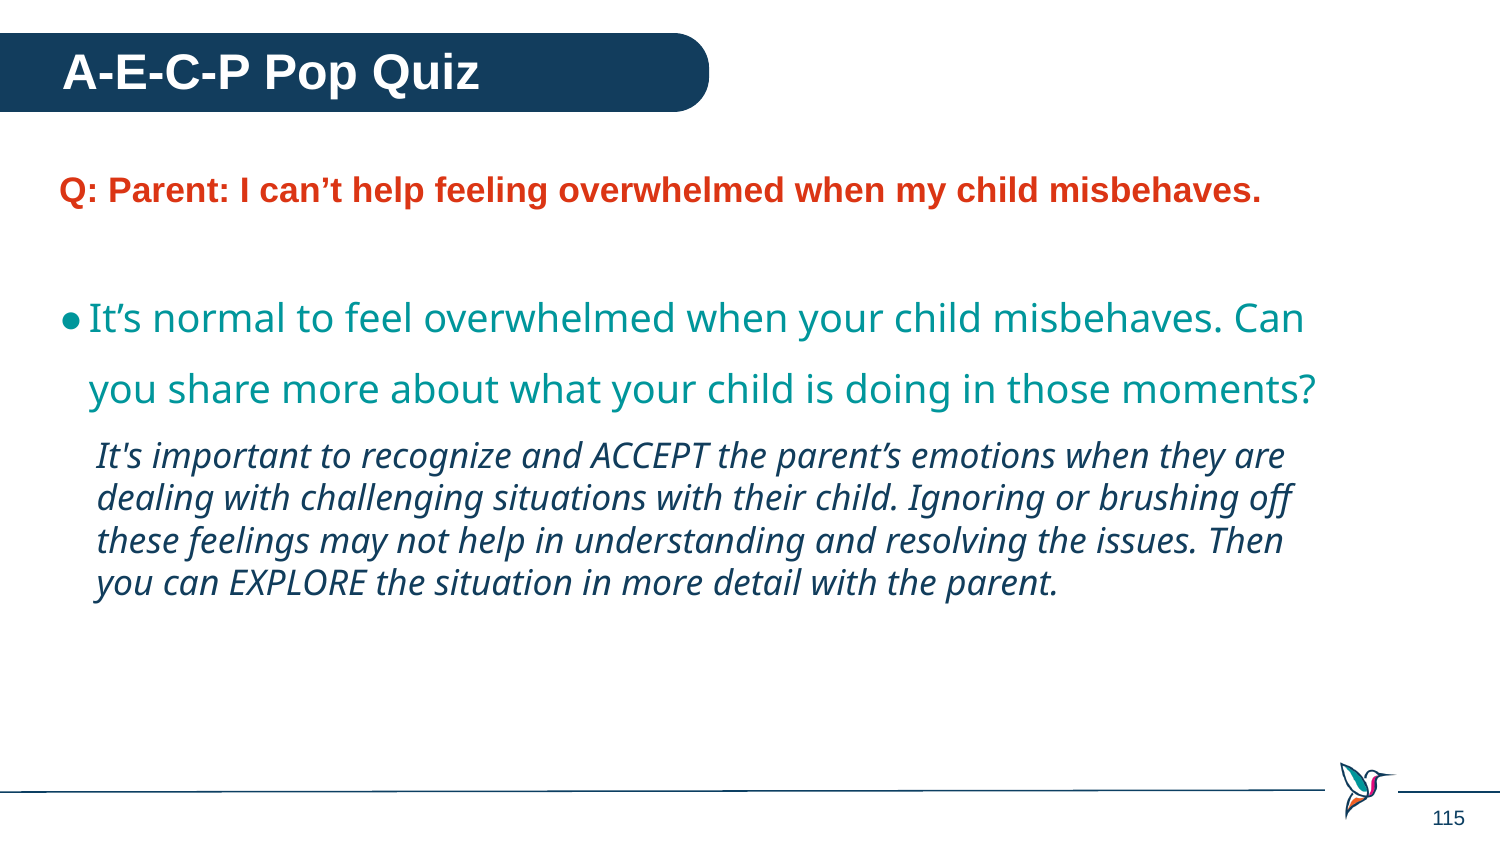

A-E-C-P Pop Quiz
Q: Parent: I can’t help feeling overwhelmed when my child misbehaves.

It’s normal to feel overwhelmed when your child misbehaves. Can you share more about what your child is doing in those moments?
It's important to recognize and ACCEPT the parent’s emotions when they are dealing with challenging situations with their child. Ignoring or brushing off these feelings may not help in understanding and resolving the issues. Then you can EXPLORE the situation in more detail with the parent.